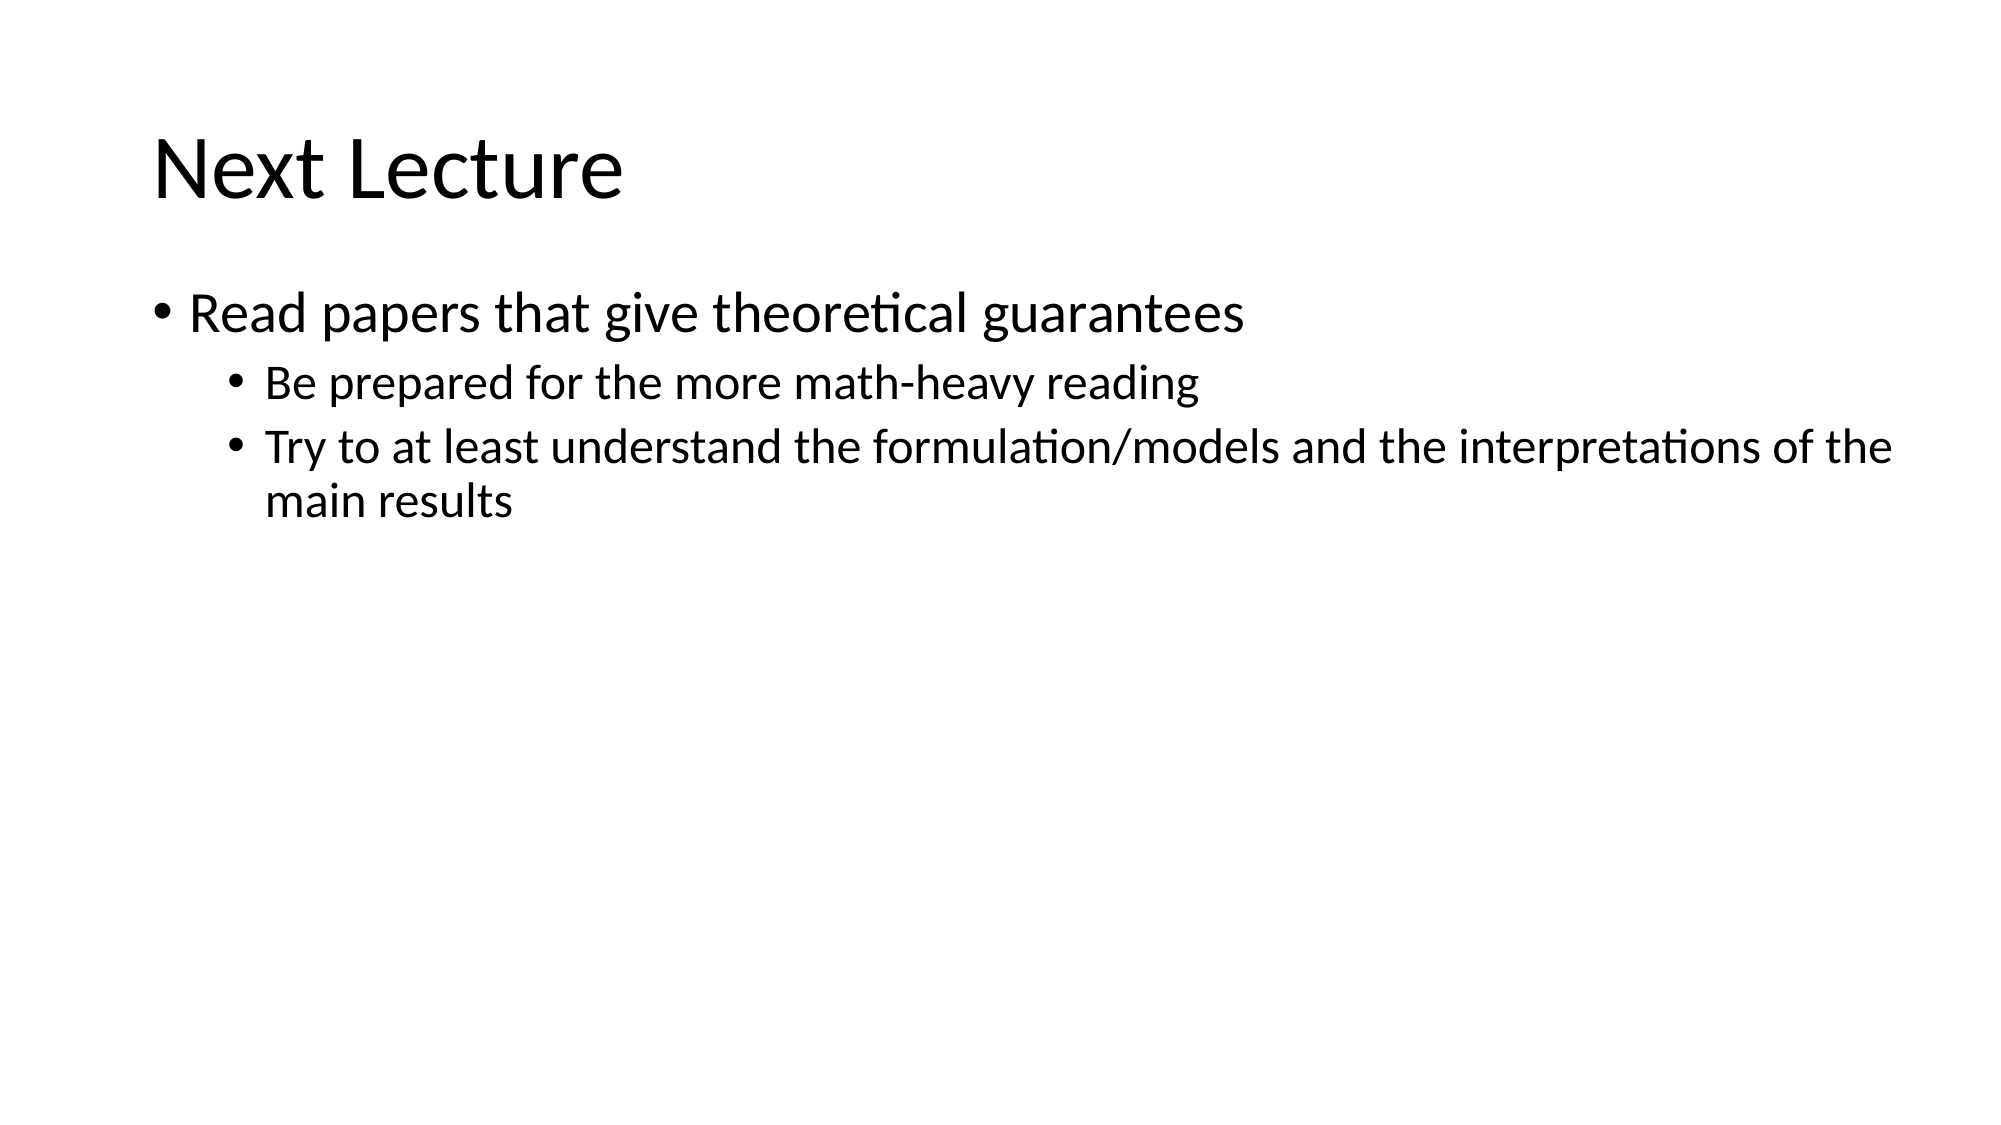

# Next Lecture
Read papers that give theoretical guarantees
Be prepared for the more math-heavy reading
Try to at least understand the formulation/models and the interpretations of the main results